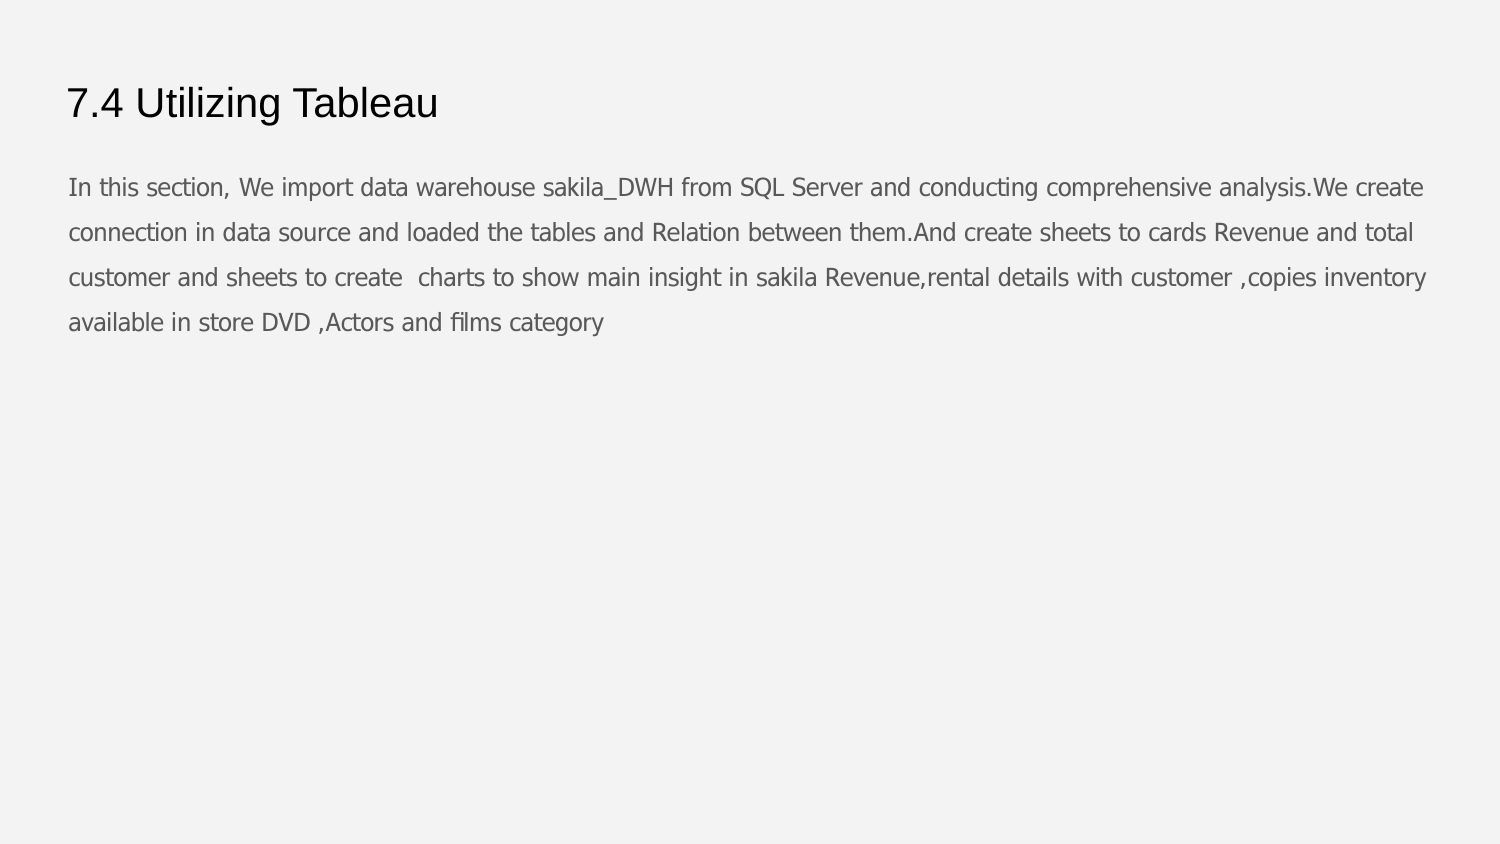

# 7.4 Utilizing Tableau

In this section, We import data warehouse sakila_DWH from SQL Server and conducting comprehensive analysis.We create connection in data source and loaded the tables and Relation between them.And create sheets to cards Revenue and total customer and sheets to create  charts to show main insight in sakila Revenue,rental details with customer ,copies inventory available in store DVD ,Actors and films category